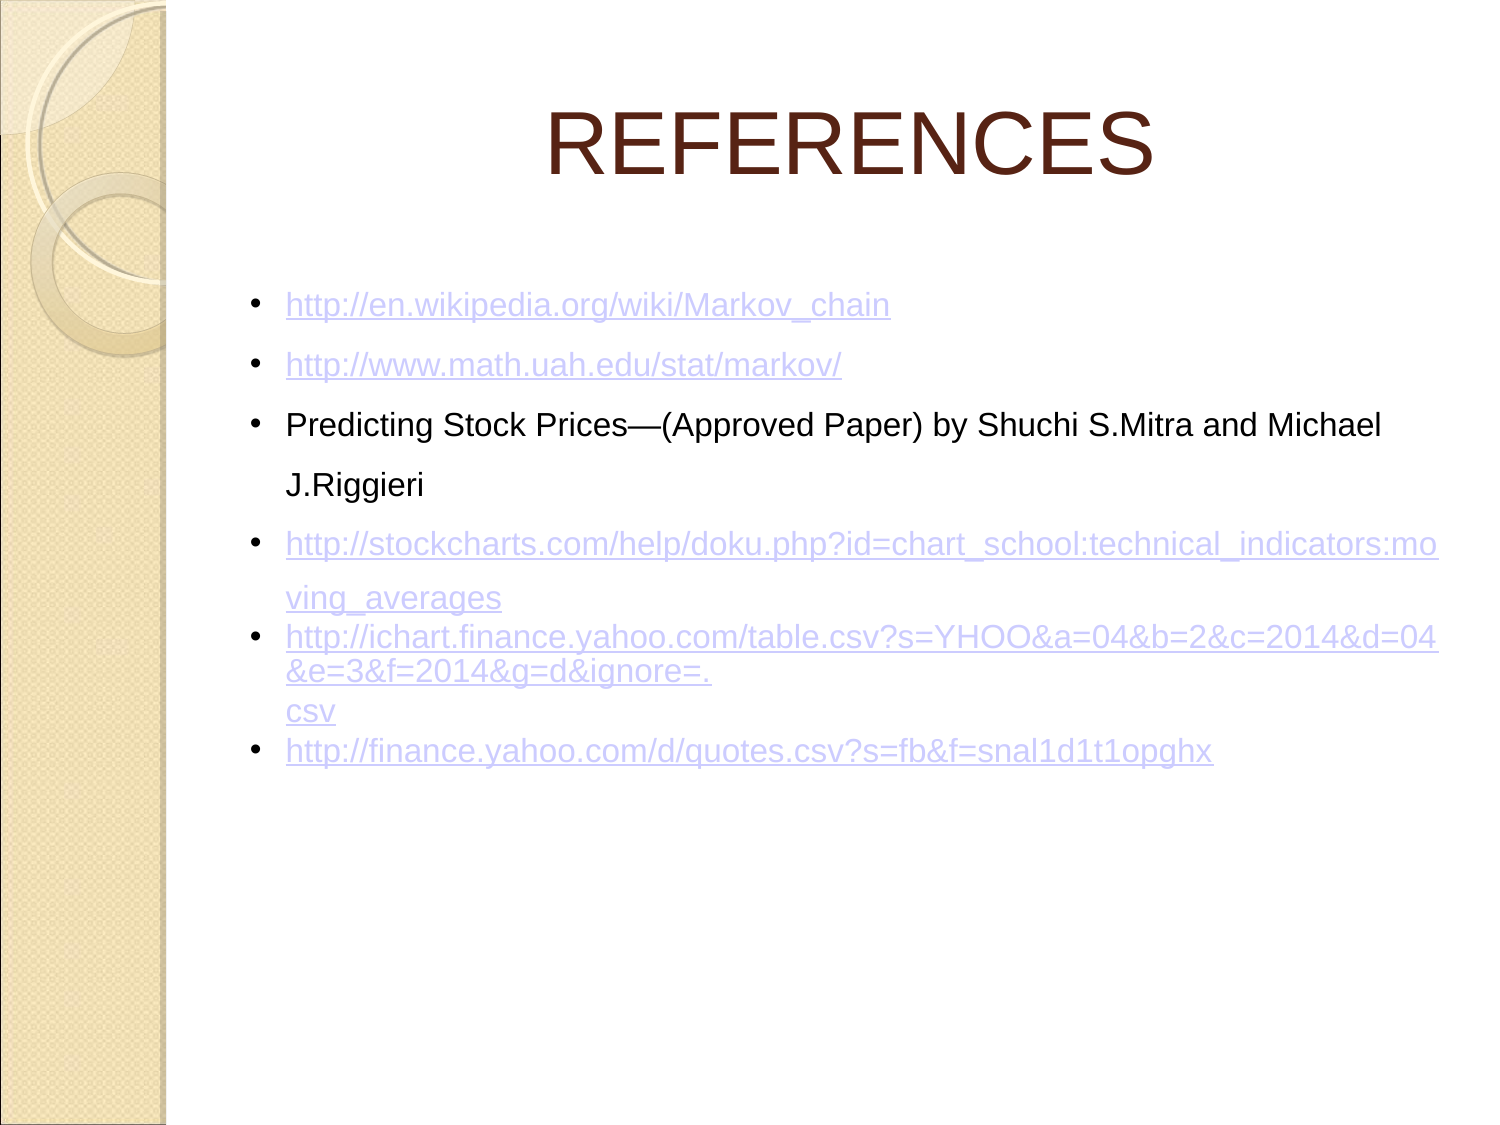

REFERENCES
http://en.wikipedia.org/wiki/Markov_chain
http://www.math.uah.edu/stat/markov/
Predicting Stock Prices—(Approved Paper) by Shuchi S.Mitra and Michael J.Riggieri
http://stockcharts.com/help/doku.php?id=chart_school:technical_indicators:moving_averages
http://ichart.finance.yahoo.com/table.csv?s=YHOO&a=04&b=2&c=2014&d=04&e=3&f=2014&g=d&ignore=.csv
http://finance.yahoo.com/d/quotes.csv?s=fb&f=snal1d1t1opghx